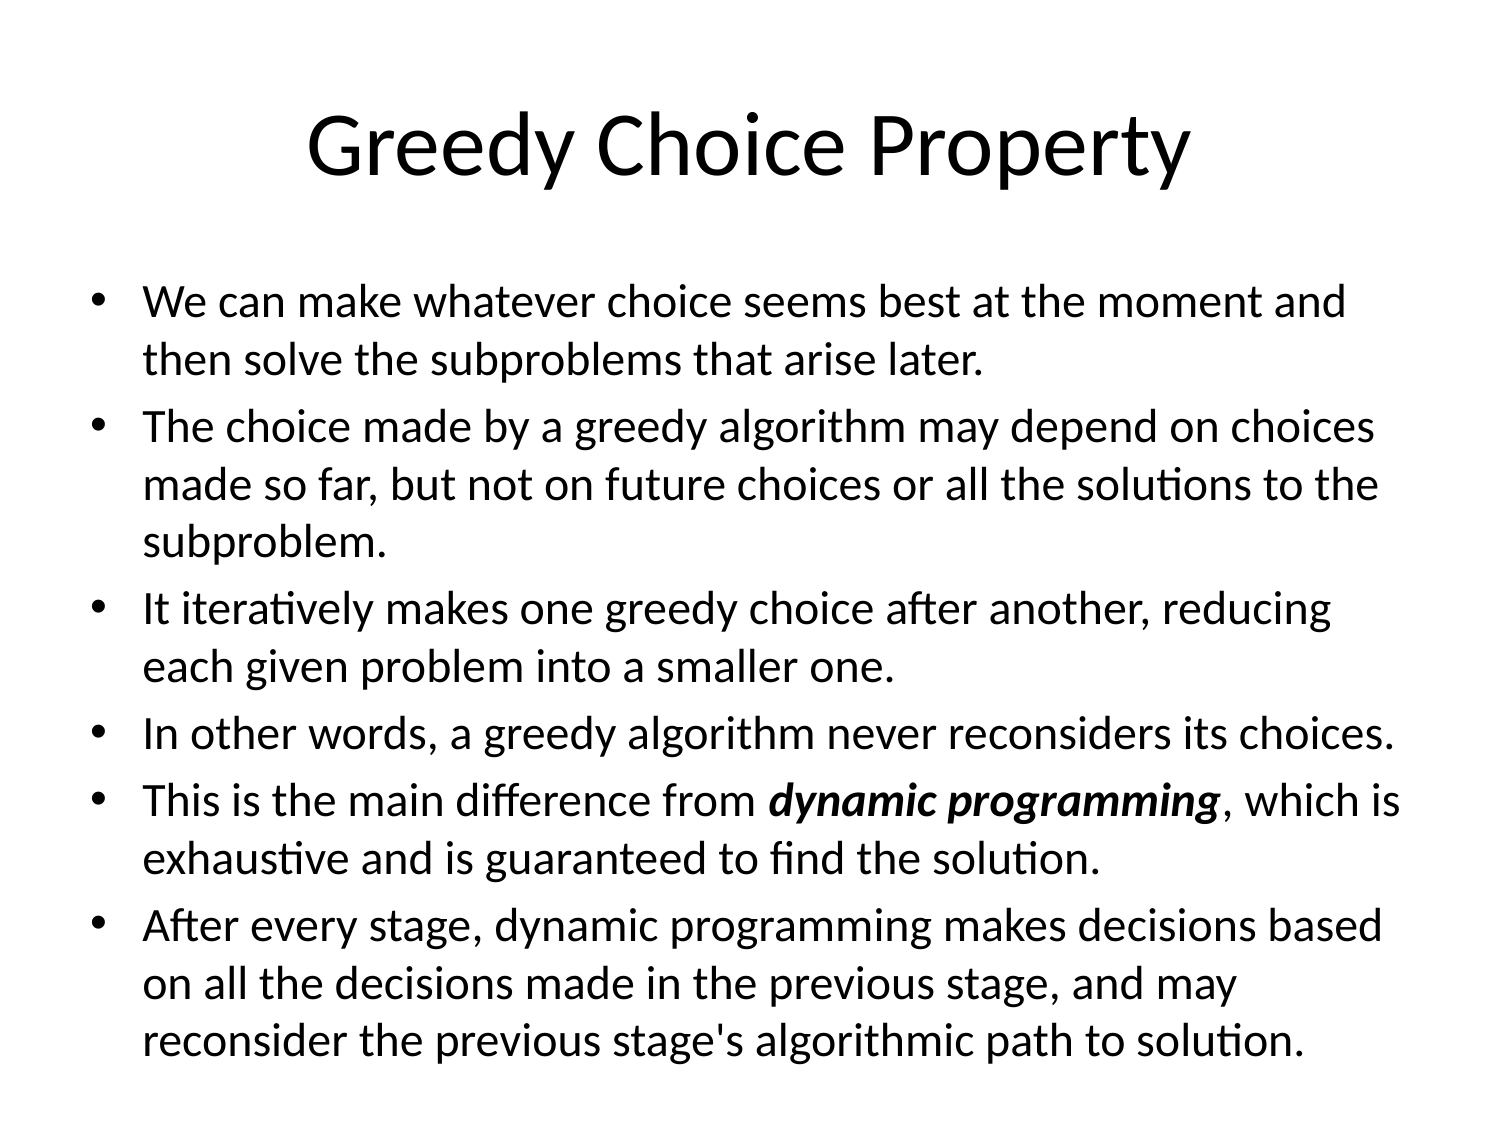

# Greedy Choice Property
We can make whatever choice seems best at the moment and then solve the subproblems that arise later.
The choice made by a greedy algorithm may depend on choices made so far, but not on future choices or all the solutions to the subproblem.
It iteratively makes one greedy choice after another, reducing each given problem into a smaller one.
In other words, a greedy algorithm never reconsiders its choices.
This is the main difference from dynamic programming, which is exhaustive and is guaranteed to find the solution.
After every stage, dynamic programming makes decisions based on all the decisions made in the previous stage, and may reconsider the previous stage's algorithmic path to solution.